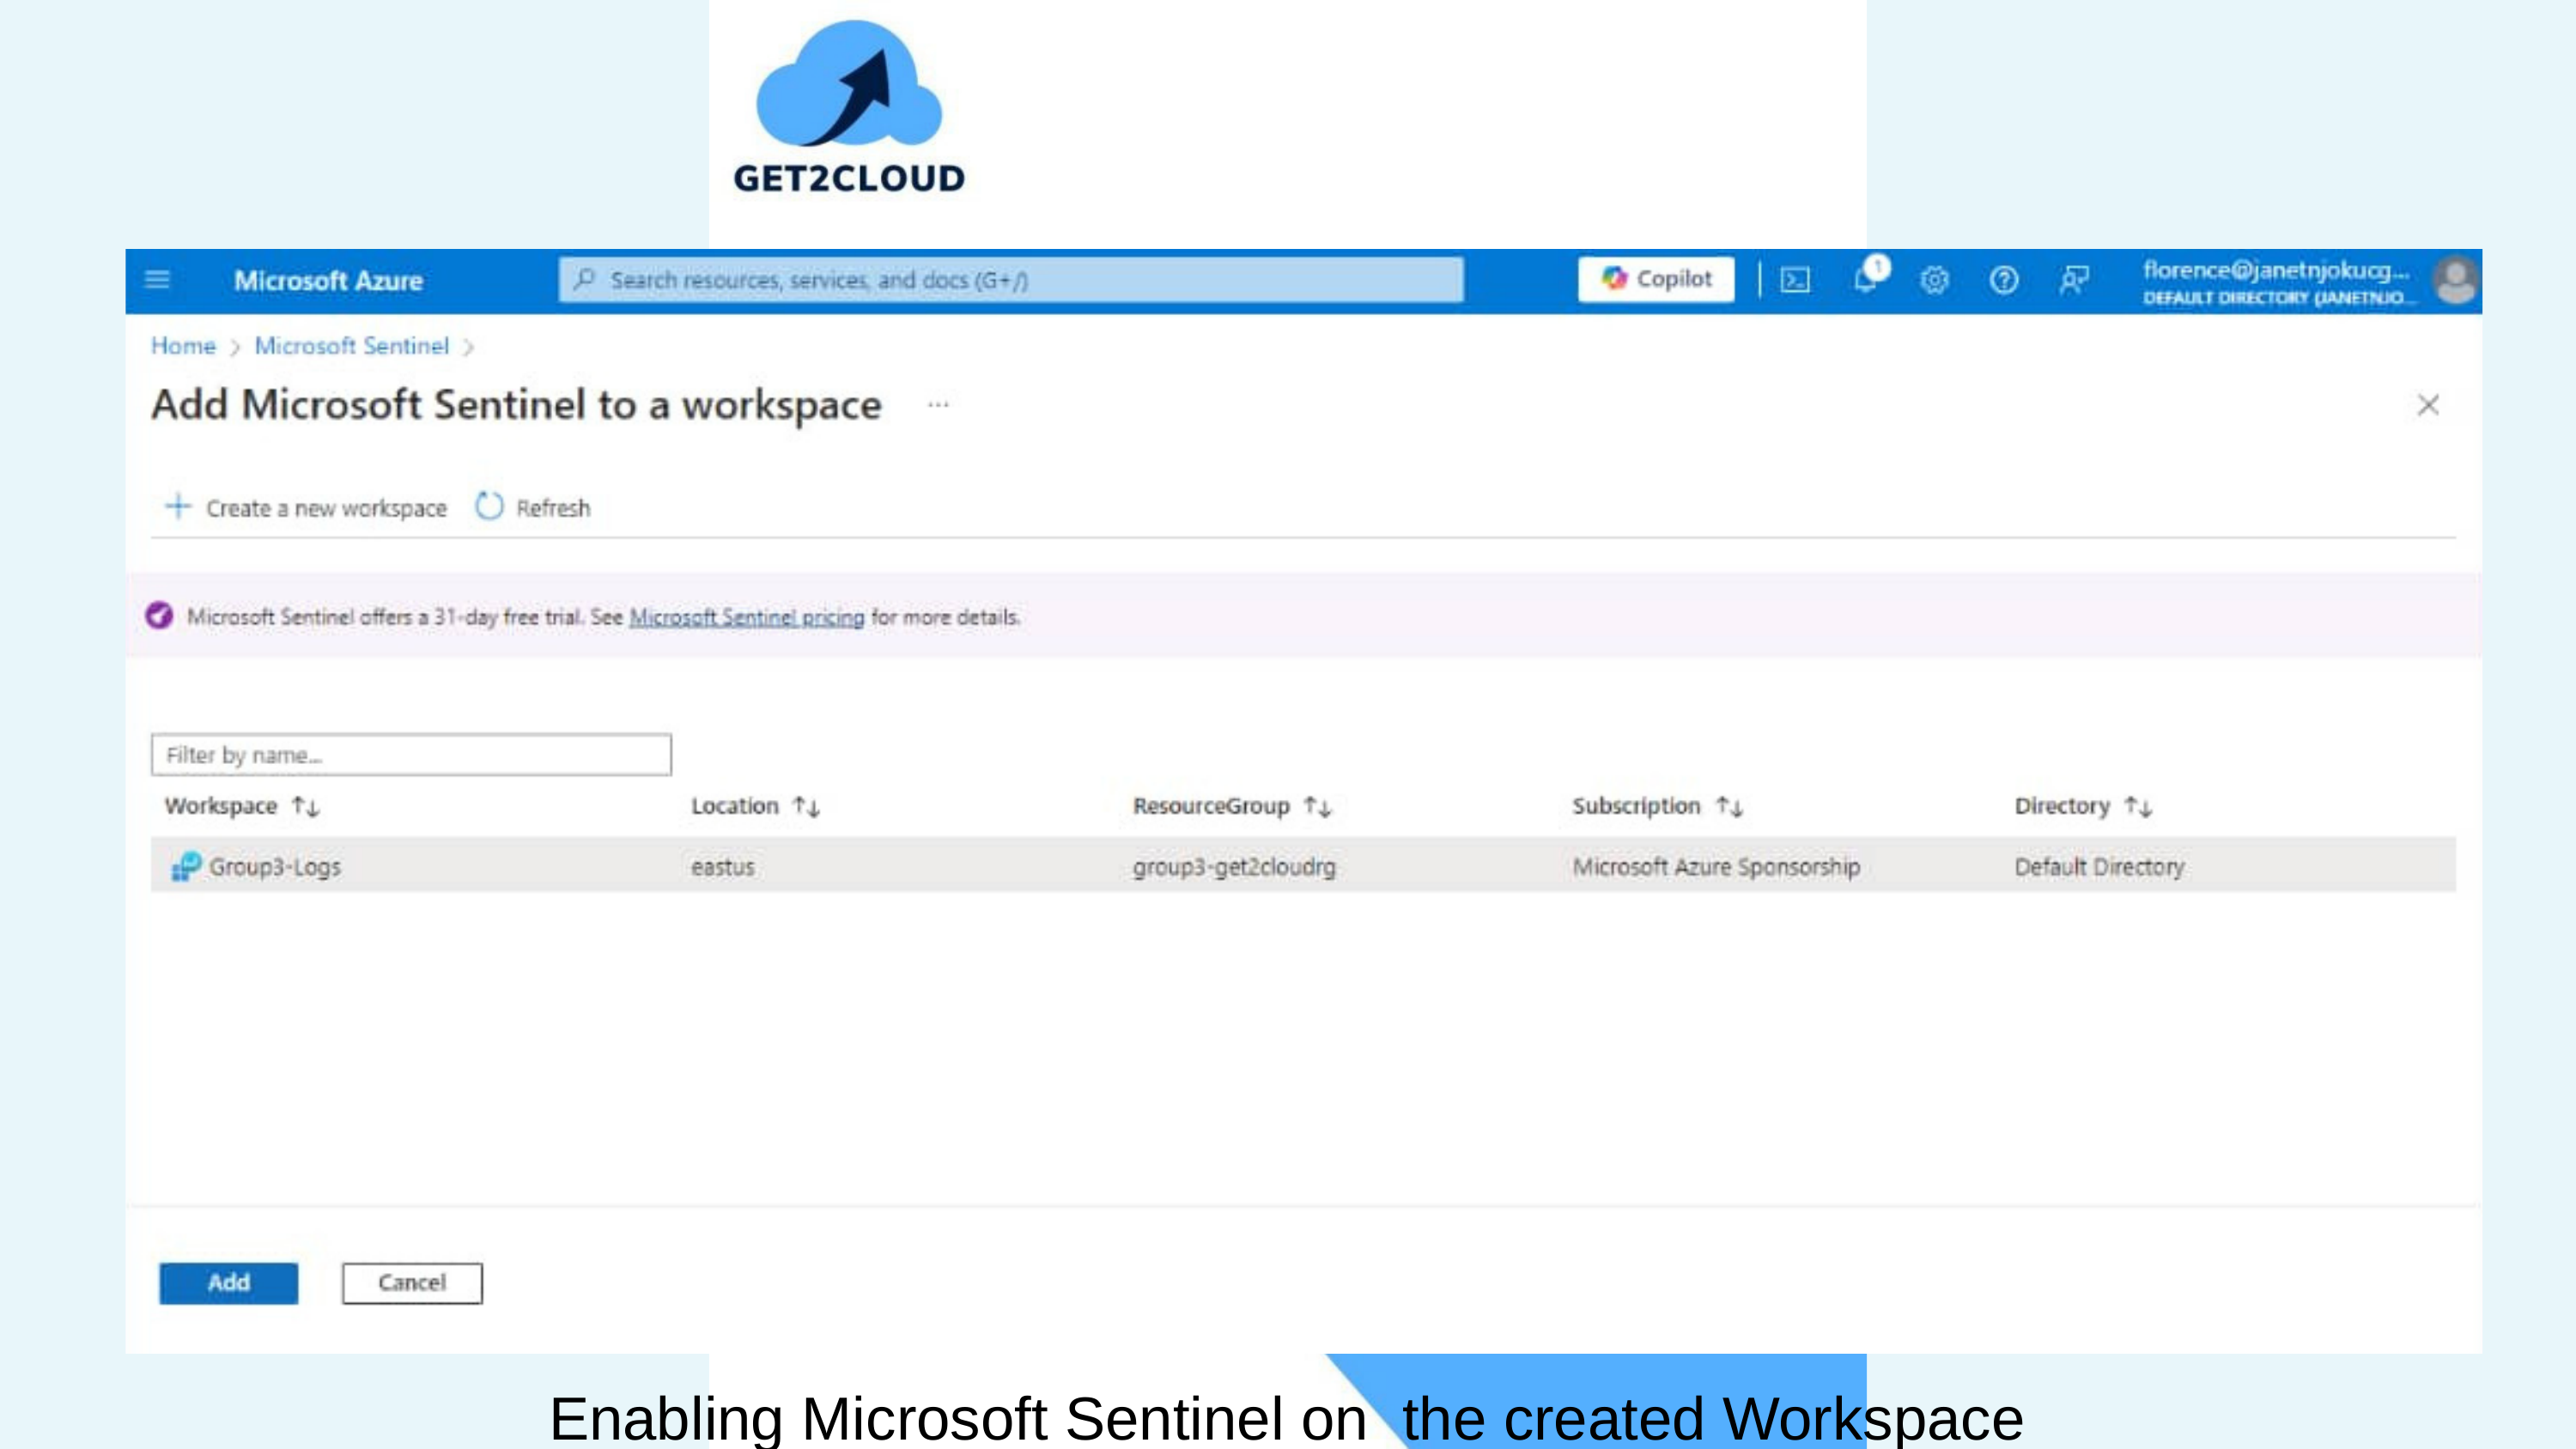

Enabling Microsoft Sentinel on  the created Workspace